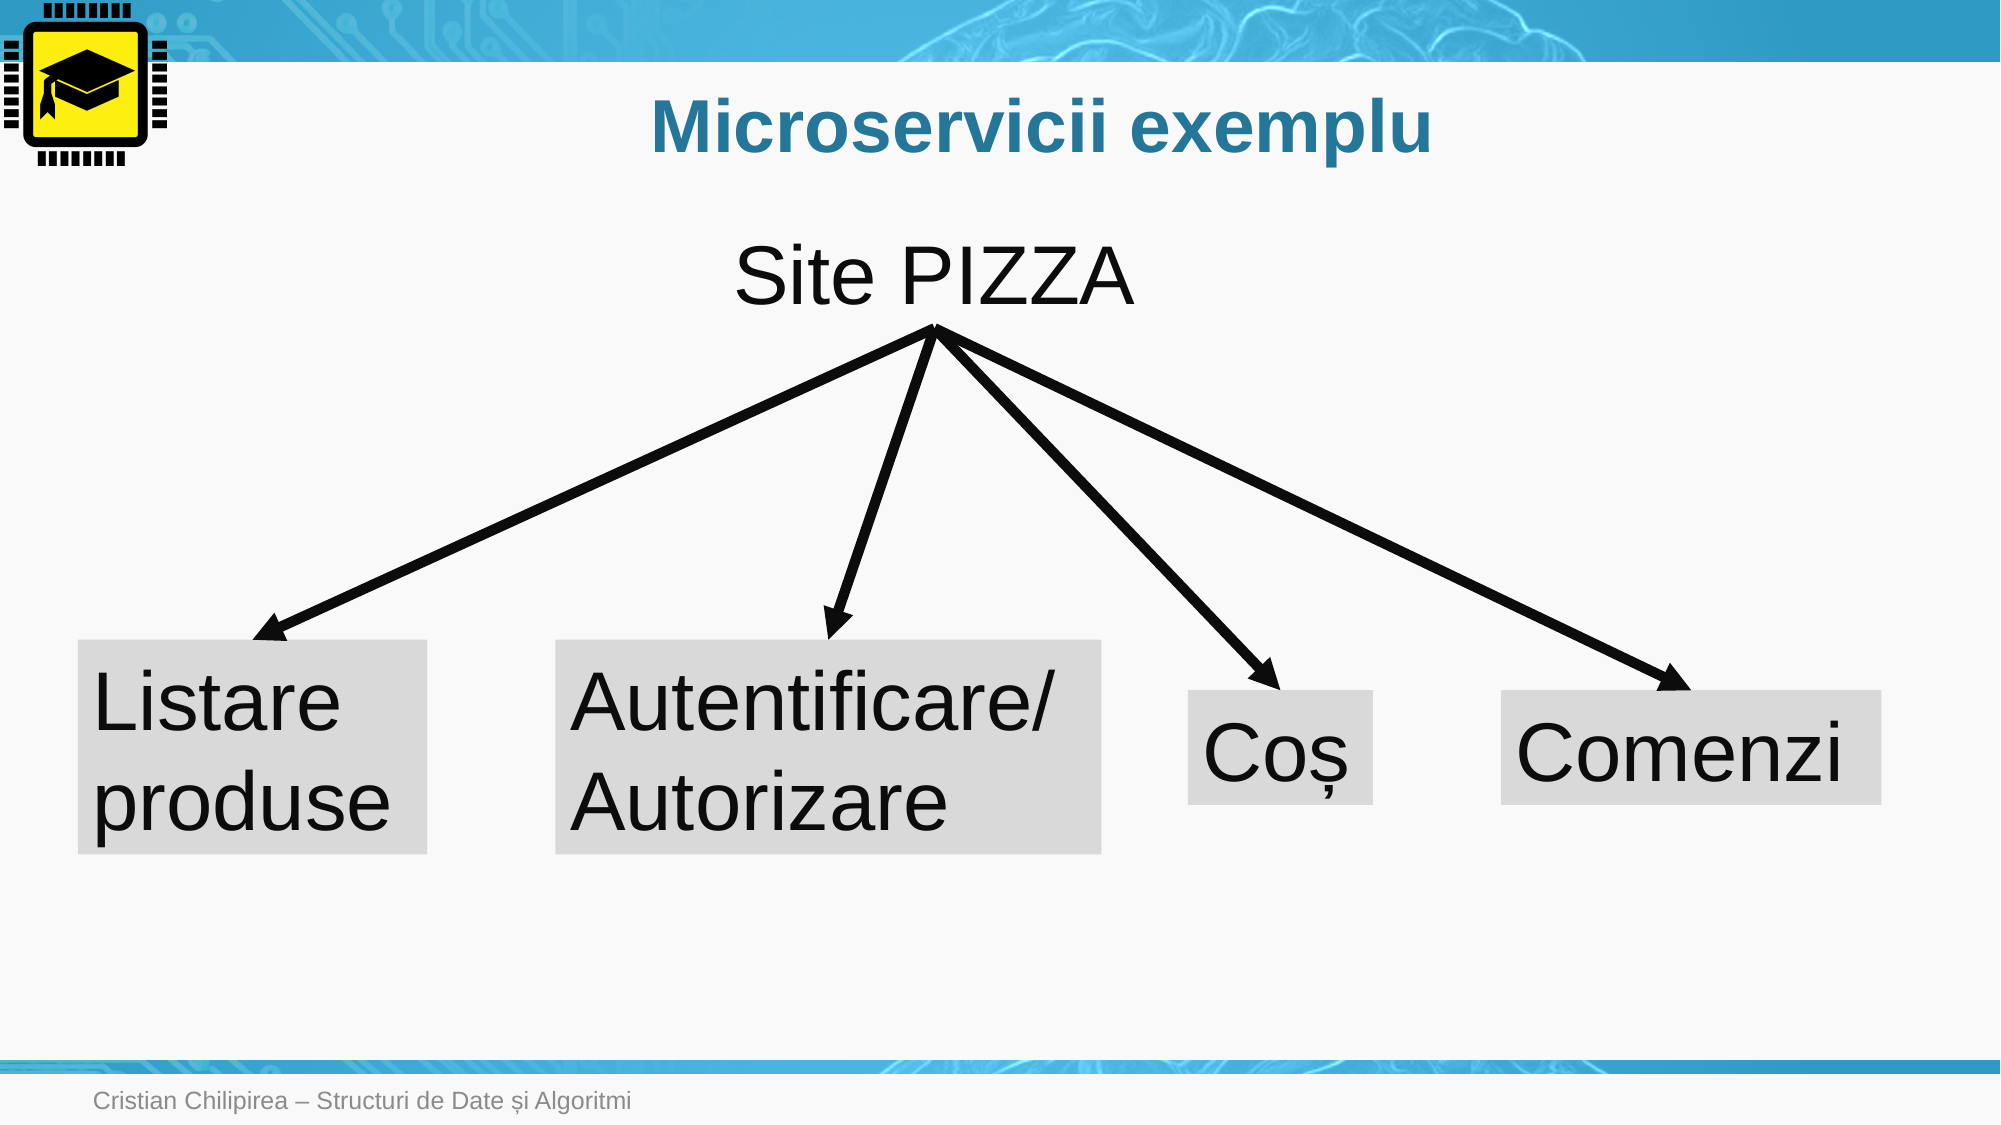

# Microservicii exemplu
Site PIZZA
Listare produse
Autentificare/Autorizare
Coș
Comenzi
Cristian Chilipirea – Structuri de Date și Algoritmi